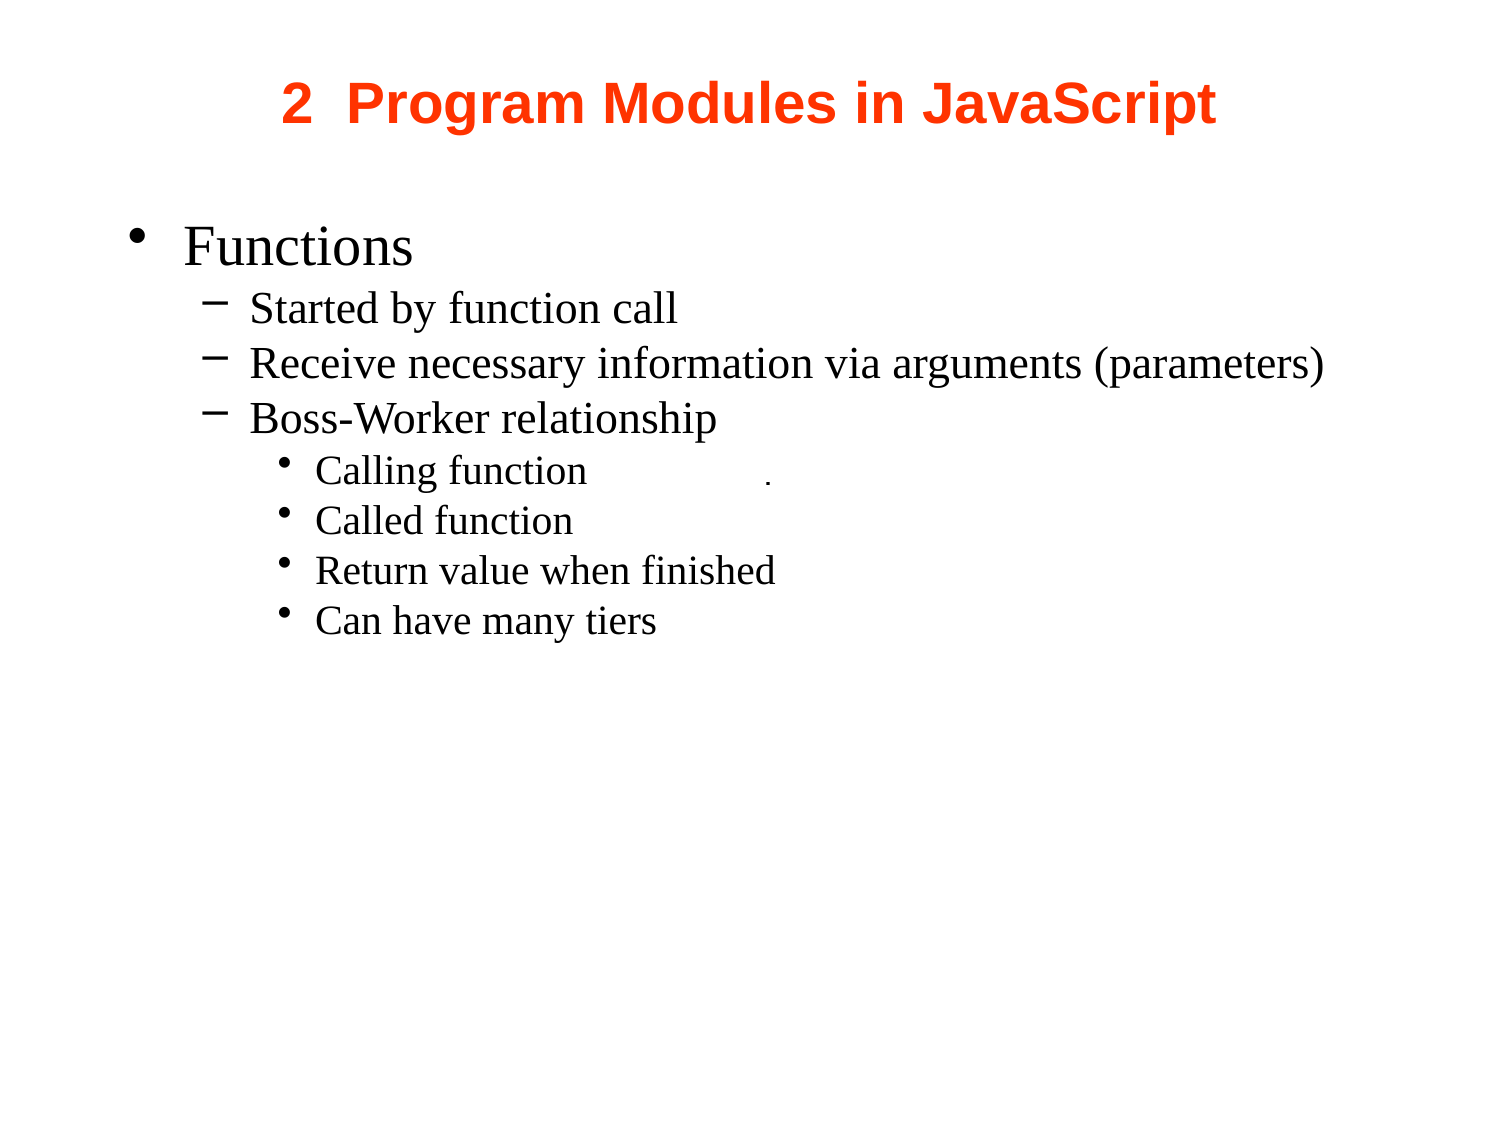

5
# 2  Program Modules in JavaScript
Functions
Started by function call
Receive necessary information via arguments (parameters)
Boss-Worker relationship
Calling function
Called function
Return value when finished
Can have many tiers